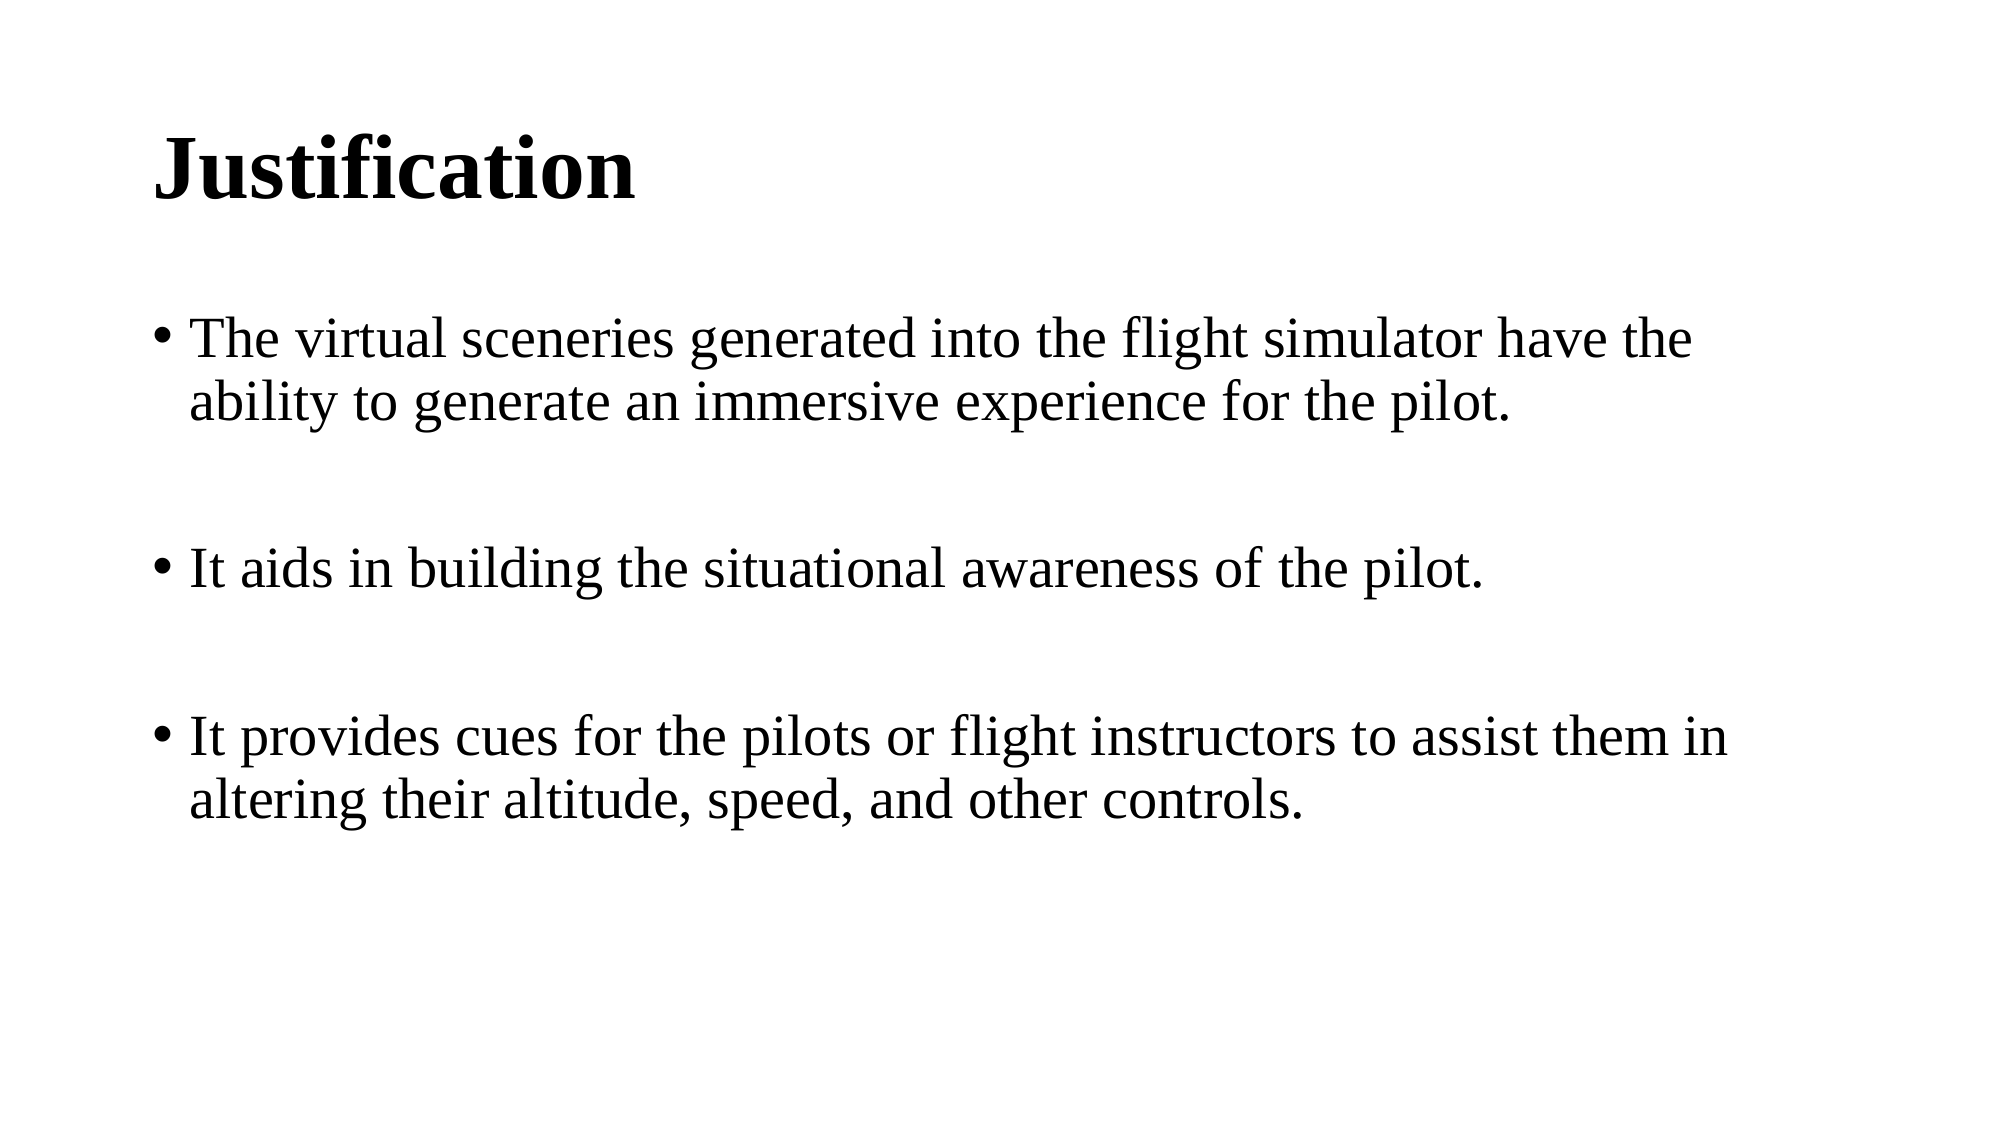

# Justification
The virtual sceneries generated into the flight simulator have the ability to generate an immersive experience for the pilot.

It aids in building the situational awareness of the pilot.

It provides cues for the pilots or flight instructors to assist them in altering their altitude, speed, and other controls.